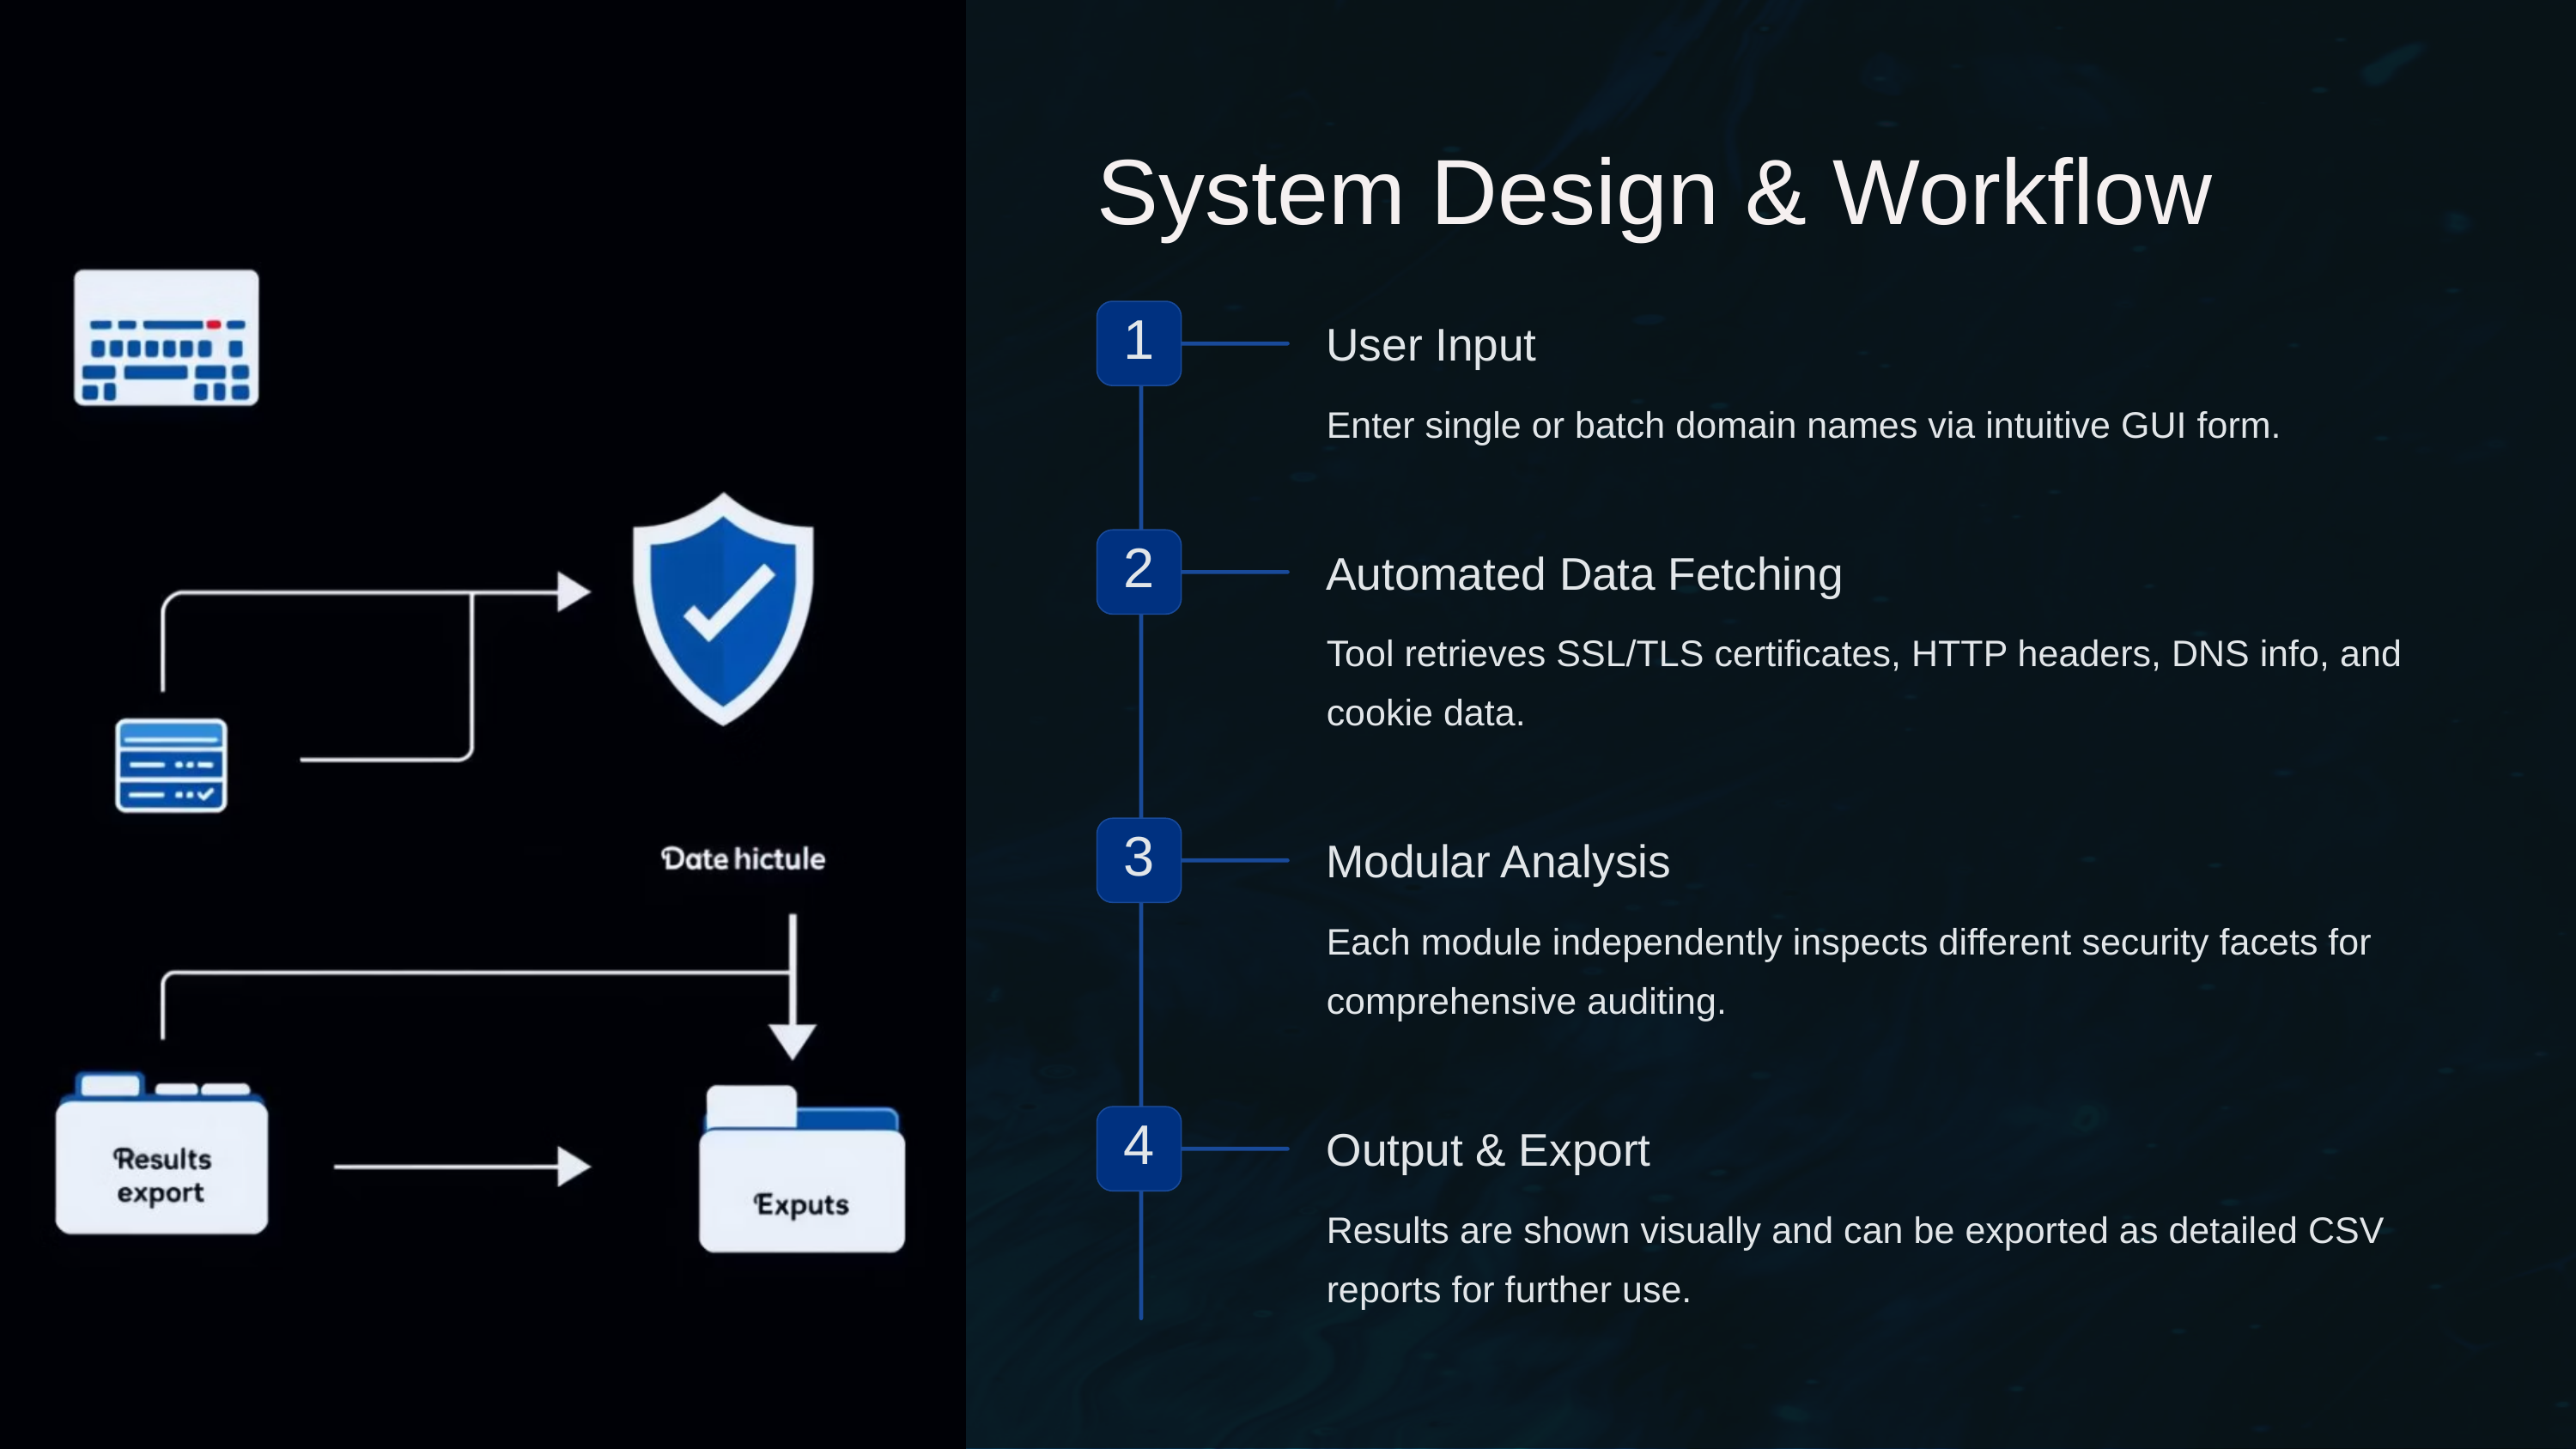

System Design & Workflow

1

User Input

Enter single or batch domain names via intuitive GUI form.

2

Automated Data Fetching

Tool retrieves SSL/TLS certificates, HTTP headers, DNS info, and cookie data.

3

Modular Analysis

Each module independently inspects different security facets for comprehensive auditing.

4

Output & Export

Results are shown visually and can be exported as detailed CSV reports for further use.